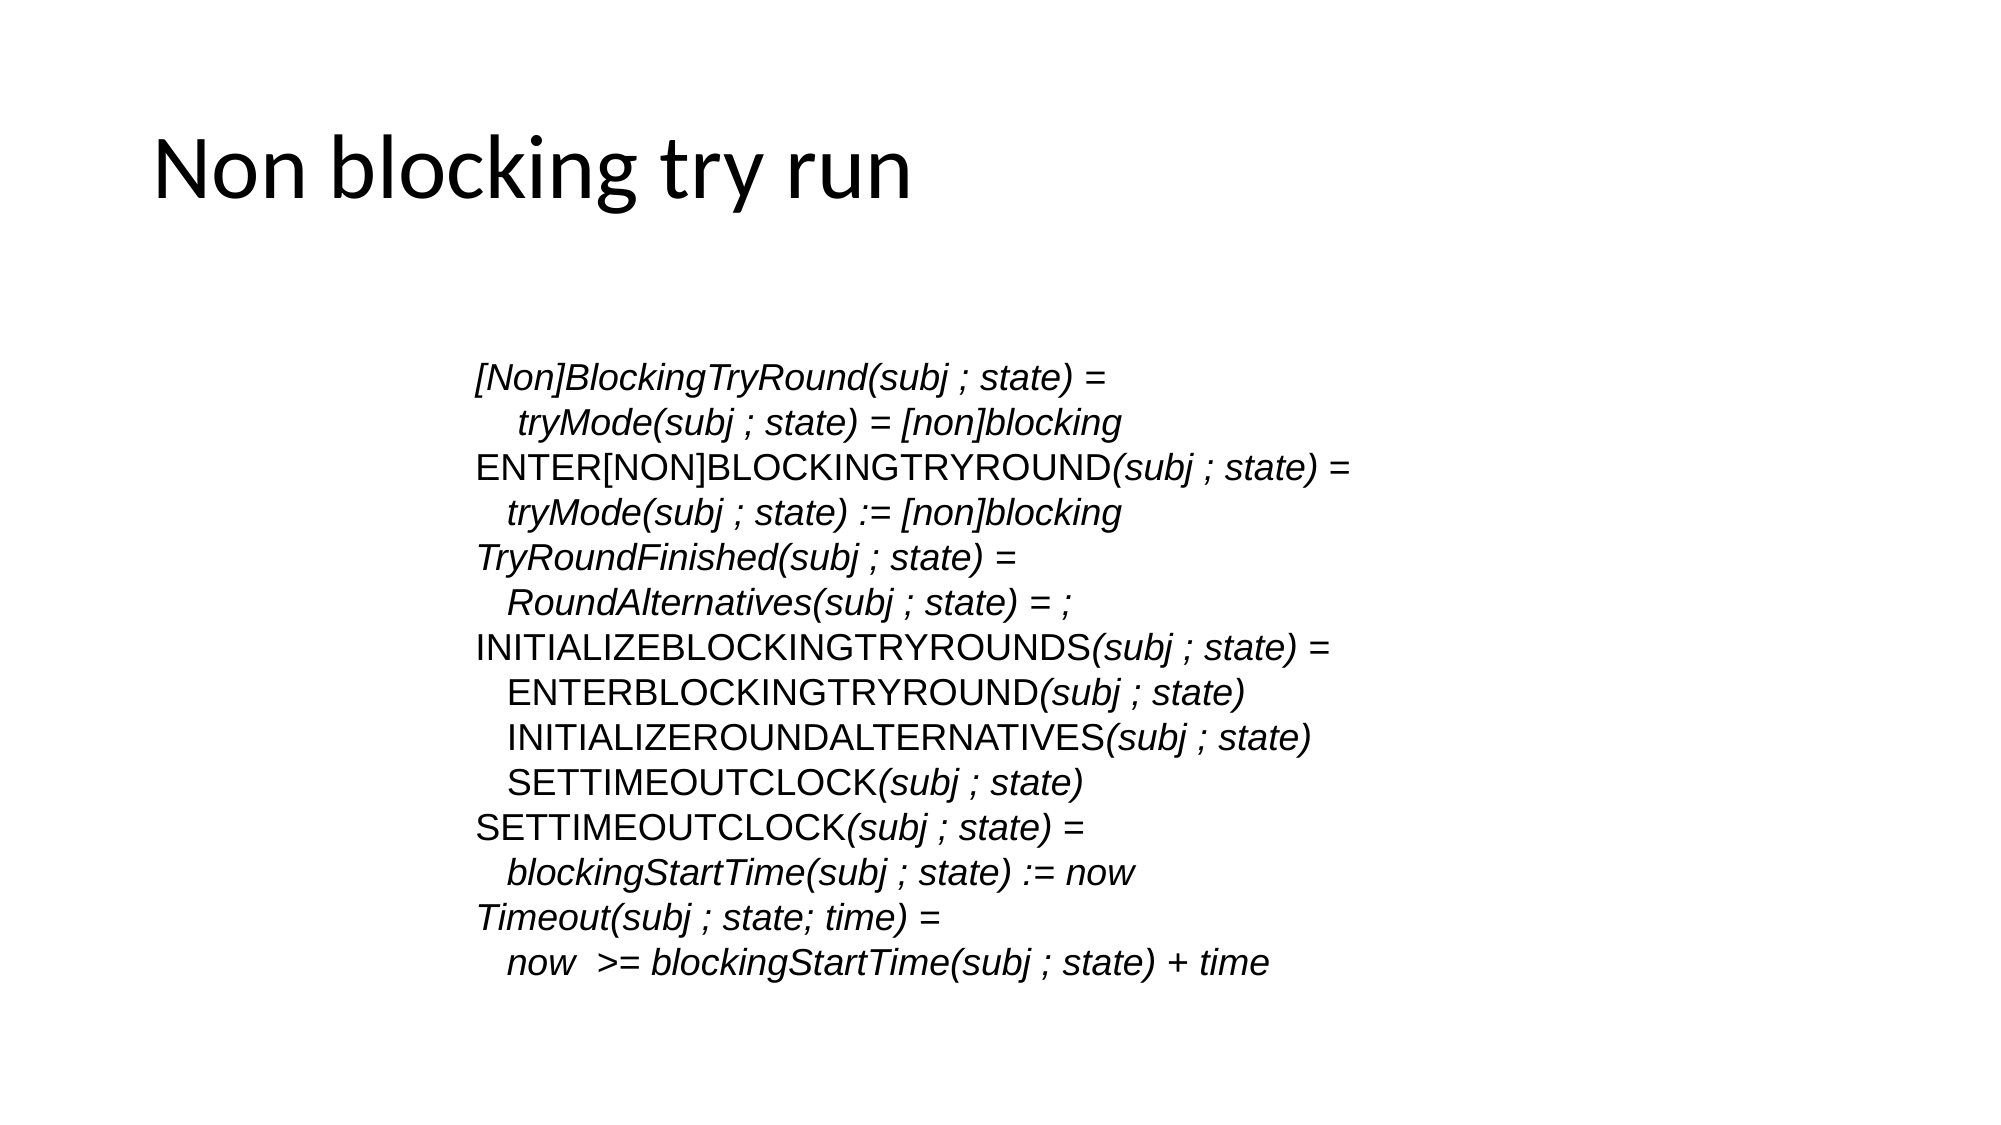

# Non blocking try run
[Non]BlockingTryRound(subj ; state) =
    tryMode(subj ; state) = [non]blocking
ENTER[NON]BLOCKINGTRYROUND(subj ; state) =
   tryMode(subj ; state) := [non]blocking
TryRoundFinished(subj ; state) =
   RoundAlternatives(subj ; state) = ;
INITIALIZEBLOCKINGTRYROUNDS(subj ; state) =
   ENTERBLOCKINGTRYROUND(subj ; state)
   INITIALIZEROUNDALTERNATIVES(subj ; state)
   SETTIMEOUTCLOCK(subj ; state)
SETTIMEOUTCLOCK(subj ; state) =
   blockingStartTime(subj ; state) := now
Timeout(subj ; state; time) =
   now  >= blockingStartTime(subj ; state) + time